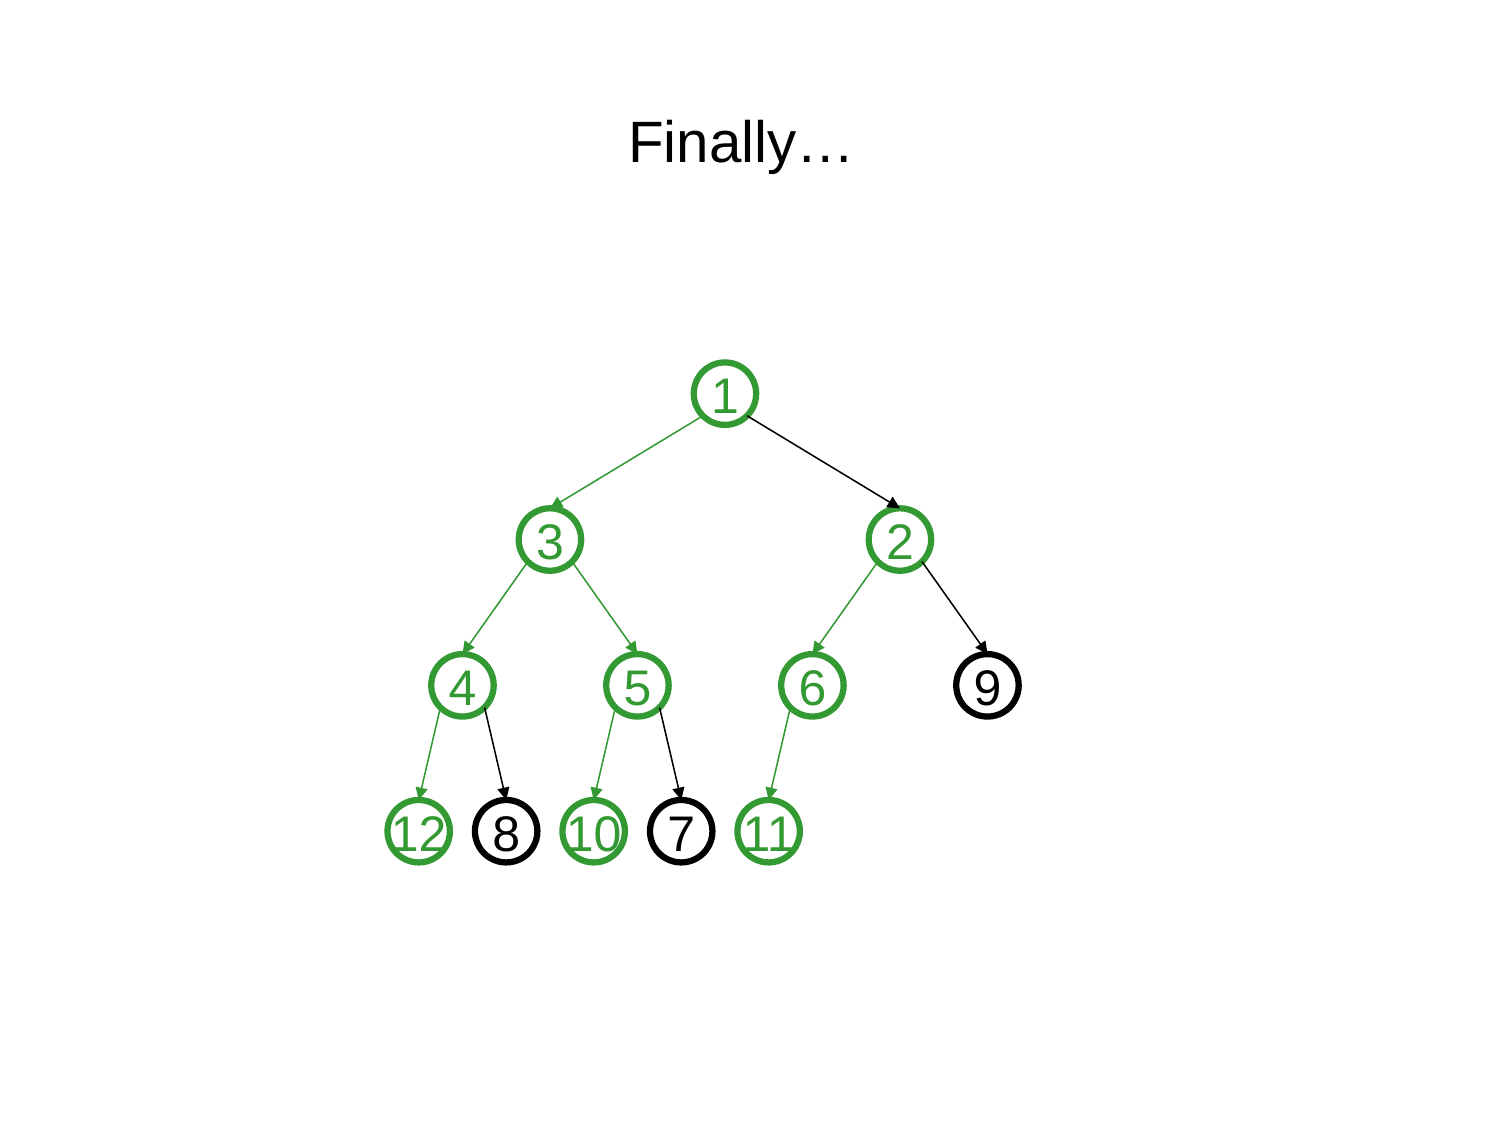

# Finally…
1
3
2
4
5
6
9
12
8
10
7
11